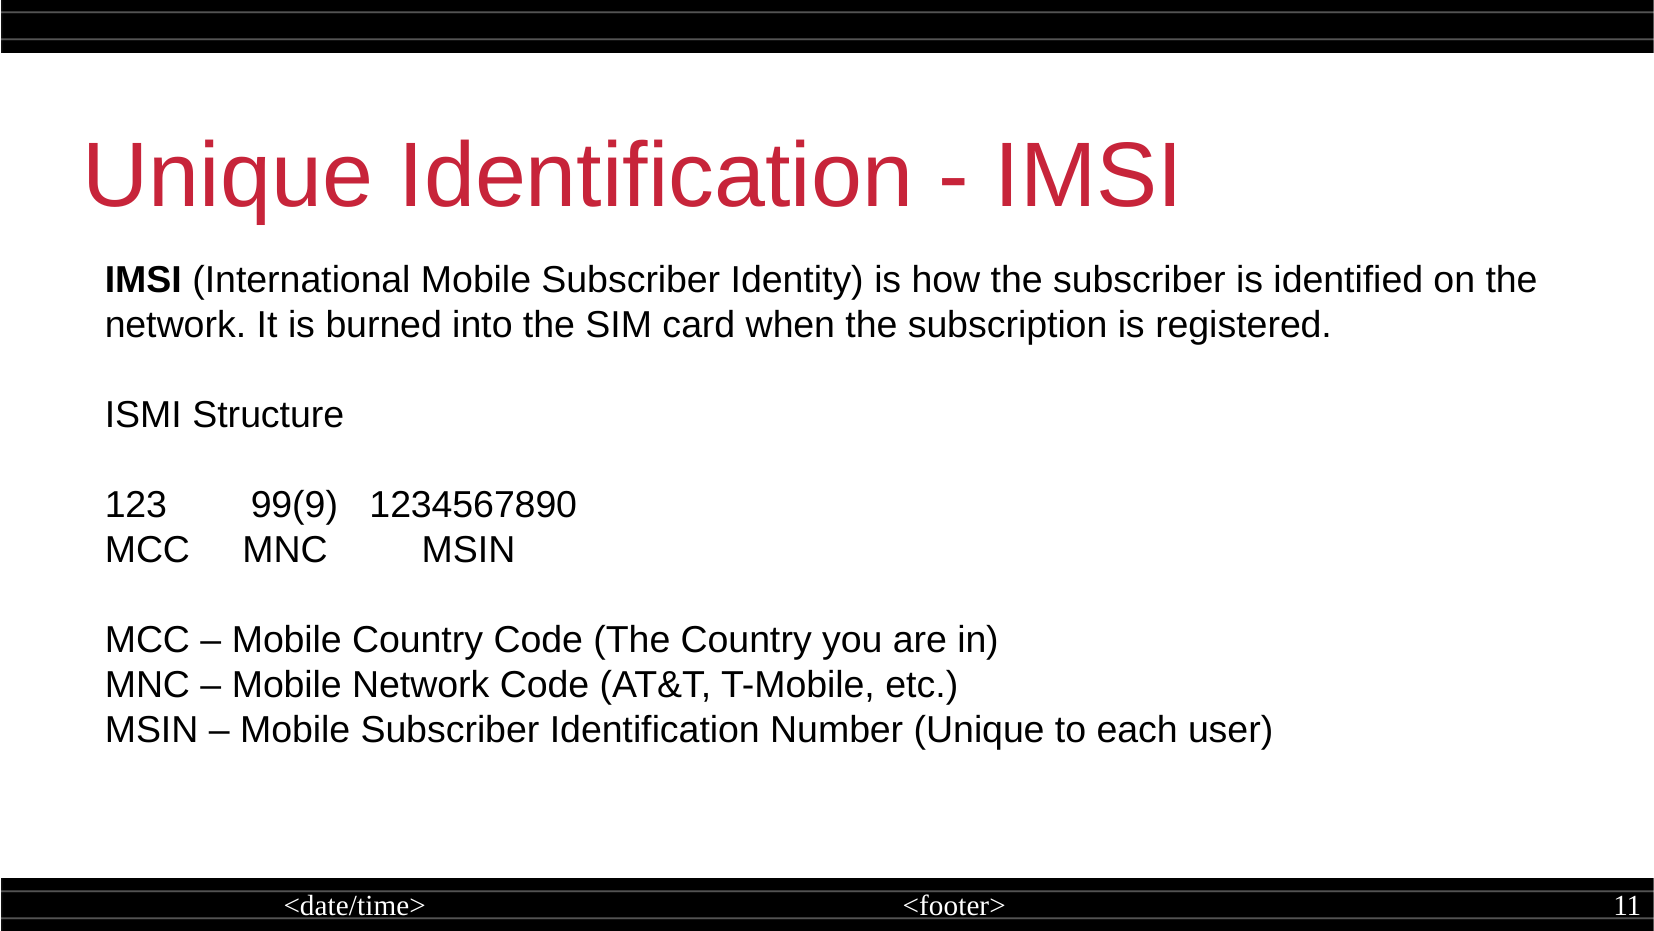

Unique Identification - IMSI
IMSI (International Mobile Subscriber Identity) is how the subscriber is identified on the network. It is burned into the SIM card when the subscription is registered.

ISMI Structure

123        99(9)   1234567890
MCC     MNC         MSIN

MCC – Mobile Country Code (The Country you are in)
MNC – Mobile Network Code (AT&T, T-Mobile, etc.)
MSIN – Mobile Subscriber Identification Number (Unique to each user)